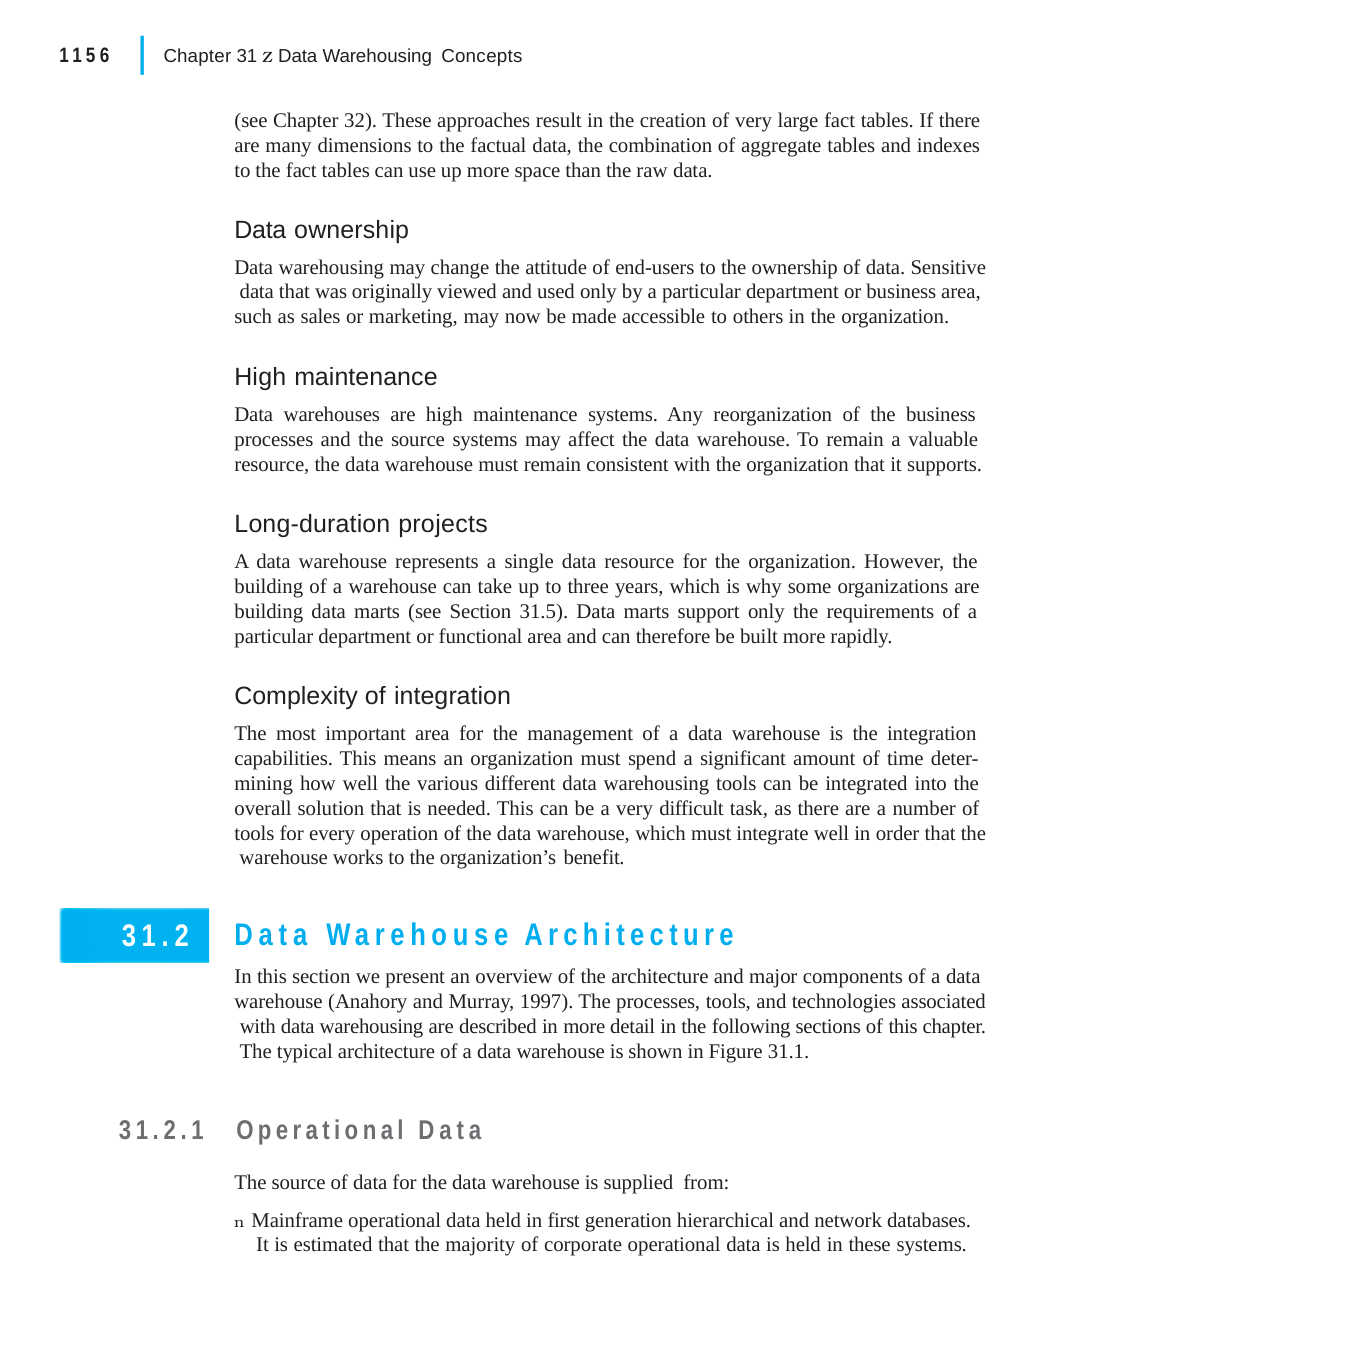

|
1156
Chapter 31 z Data Warehousing Concepts
(see Chapter 32). These approaches result in the creation of very large fact tables. If there  are many dimensions to the factual data, the combination of aggregate tables and indexes  to the fact tables can use up more space than the raw data.

Data ownership
Data warehousing may change the attitude of end-users to the ownership of data. Sensitive  data that was originally viewed and used only by a particular department or business area,  such as sales or marketing, may now be made accessible to others in the organization.

High maintenance
Data warehouses are high maintenance systems. Any reorganization of the business  processes and the source systems may affect the data warehouse. To remain a valuable  resource, the data warehouse must remain consistent with the organization that it supports.

Long-duration projects
A data warehouse represents a single data resource for the organization. However, the  building of a warehouse can take up to three years, which is why some organizations are  building data marts (see Section 31.5). Data marts support only the requirements of a  particular department or functional area and can therefore be built more rapidly.

Complexity of integration
The most important area for the management of a data warehouse is the integration  capabilities. This means an organization must spend a significant amount of time deter-  mining how well the various different data warehousing tools can be integrated into the  overall solution that is needed. This can be a very difficult task, as there are a number of  tools for every operation of the data warehouse, which must integrate well in order that the  warehouse works to the organization’s benefit.
Data Warehouse Architecture
In this section we present an overview of the architecture and major components of a data  warehouse (Anahory and Murray, 1997). The processes, tools, and technologies associated  with data warehousing are described in more detail in the following sections of this chapter.  The typical architecture of a data warehouse is shown in Figure 31.1.

31.2
31.2.1	Operational Data
The source of data for the data warehouse is supplied from:
n Mainframe operational data held in first generation hierarchical and network databases.  It is estimated that the majority of corporate operational data is held in these systems.